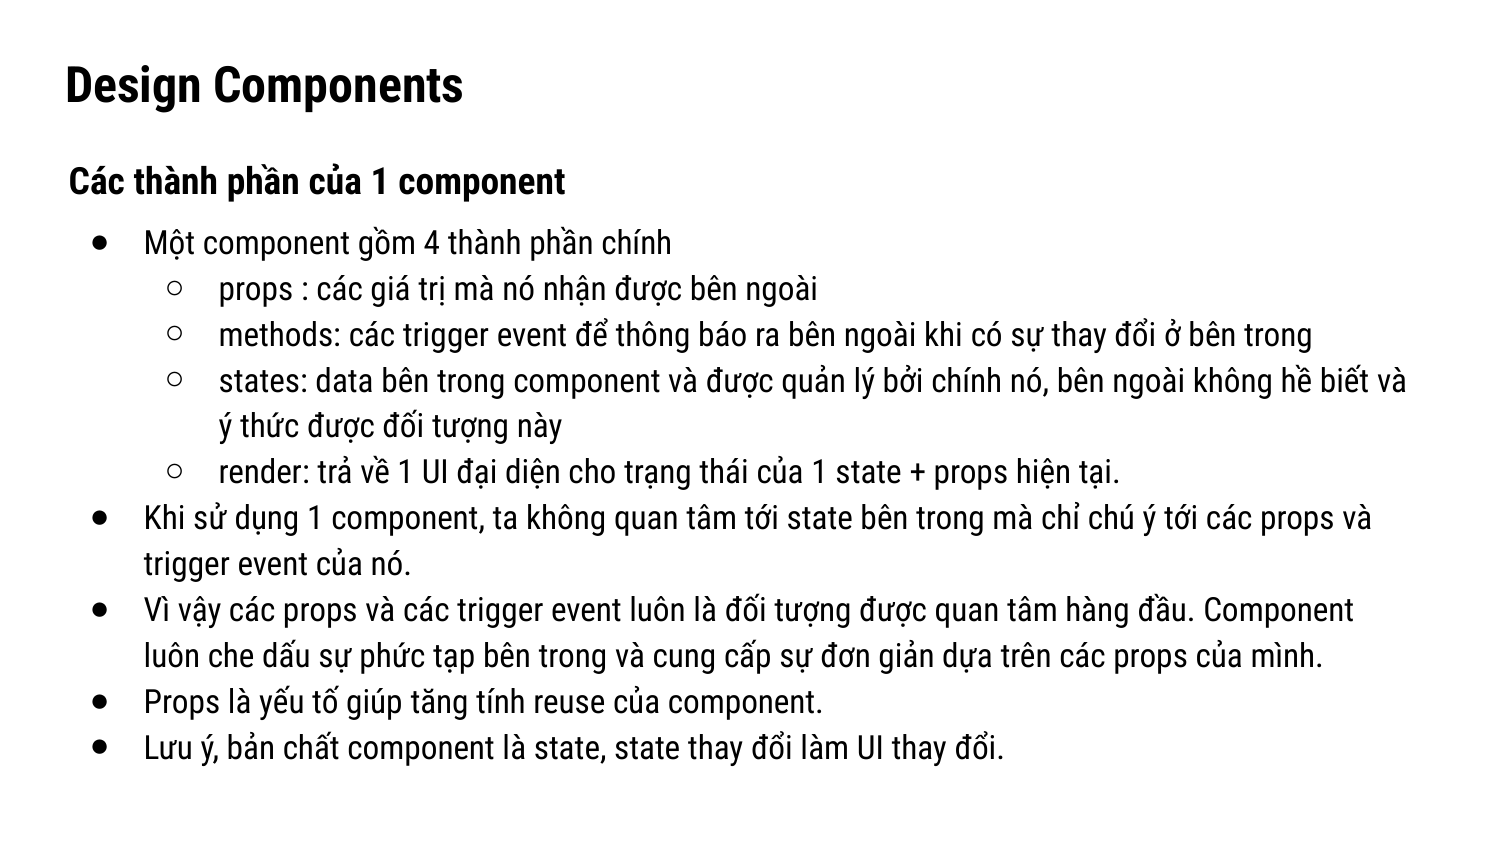

# Design Components
Các thành phần của 1 component
Một component gồm 4 thành phần chính
props : các giá trị mà nó nhận được bên ngoài
methods: các trigger event để thông báo ra bên ngoài khi có sự thay đổi ở bên trong
states: data bên trong component và được quản lý bởi chính nó, bên ngoài không hề biết và ý thức được đối tượng này
render: trả về 1 UI đại diện cho trạng thái của 1 state + props hiện tại.
Khi sử dụng 1 component, ta không quan tâm tới state bên trong mà chỉ chú ý tới các props và trigger event của nó.
Vì vậy các props và các trigger event luôn là đối tượng được quan tâm hàng đầu. Component luôn che dấu sự phức tạp bên trong và cung cấp sự đơn giản dựa trên các props của mình.
Props là yếu tố giúp tăng tính reuse của component.
Lưu ý, bản chất component là state, state thay đổi làm UI thay đổi.